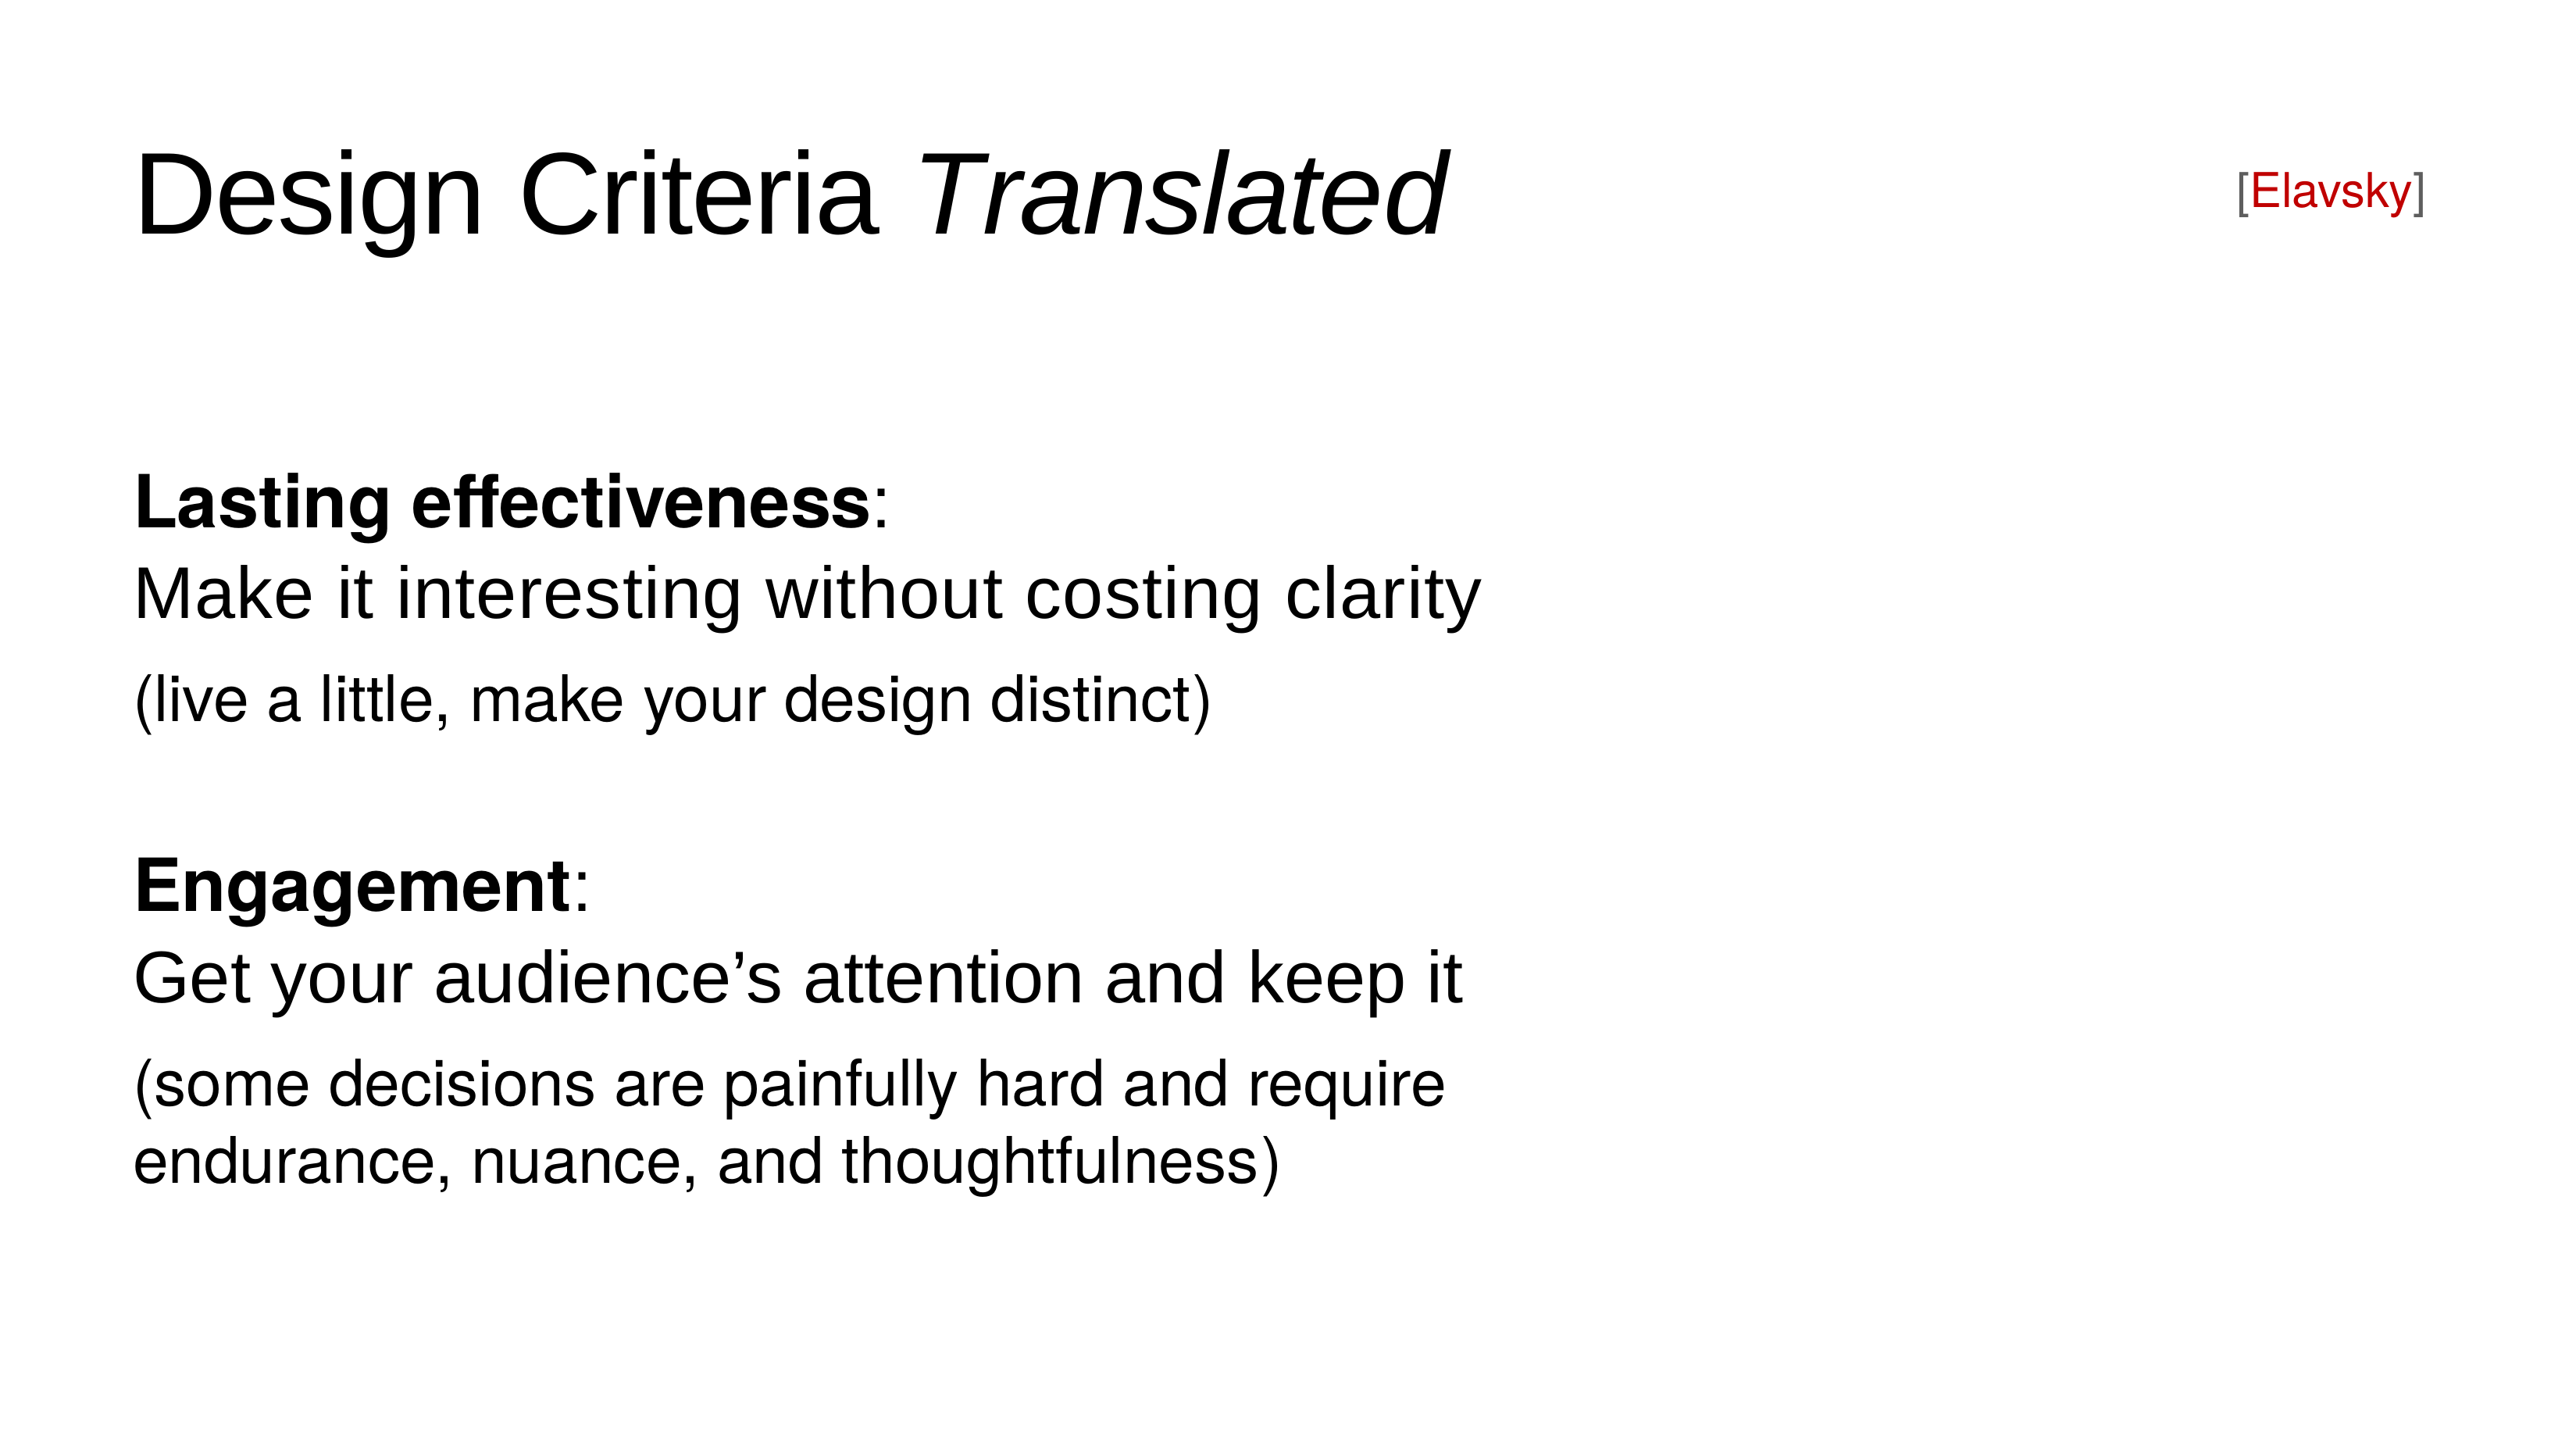

# Design Criteria Translated
[Elavsky]
Lasting effectiveness:
Make it interesting without costing clarity
(live a little, make your design distinct)

Engagement:
Get your audience’s attention and keep it
(some decisions are painfully hard and require endurance, nuance, and thoughtfulness)